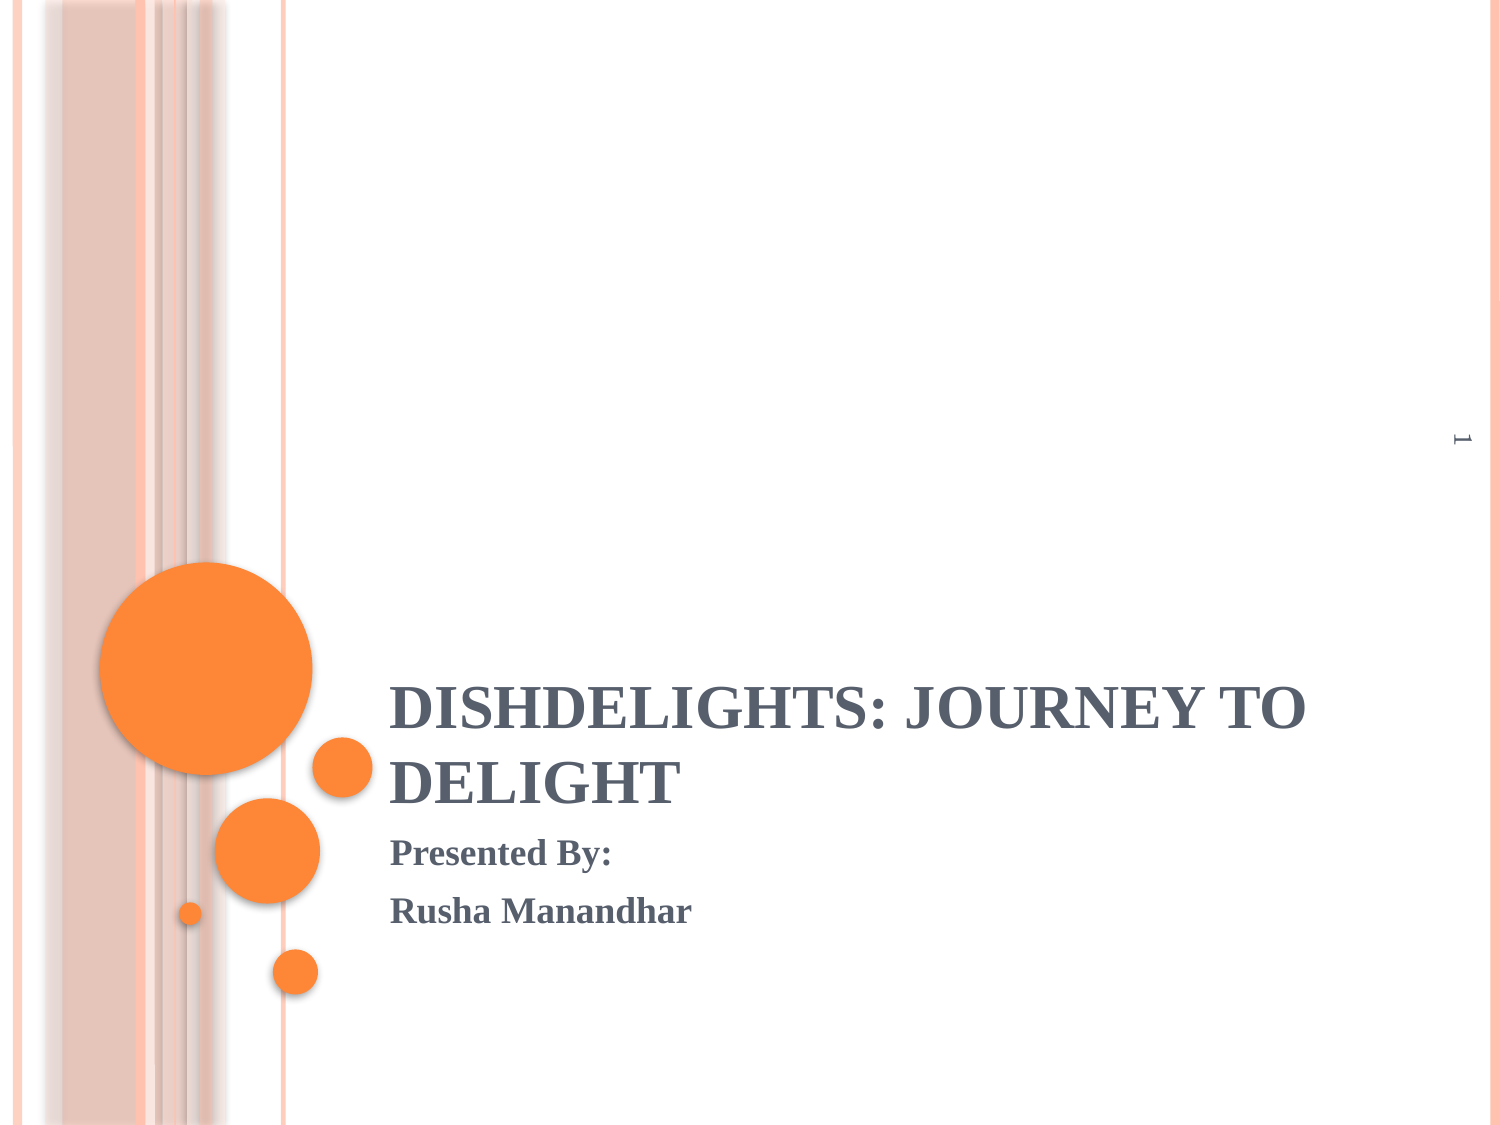

# DishDelights: Journey to Delight
1

Presented By:
Rusha Manandhar